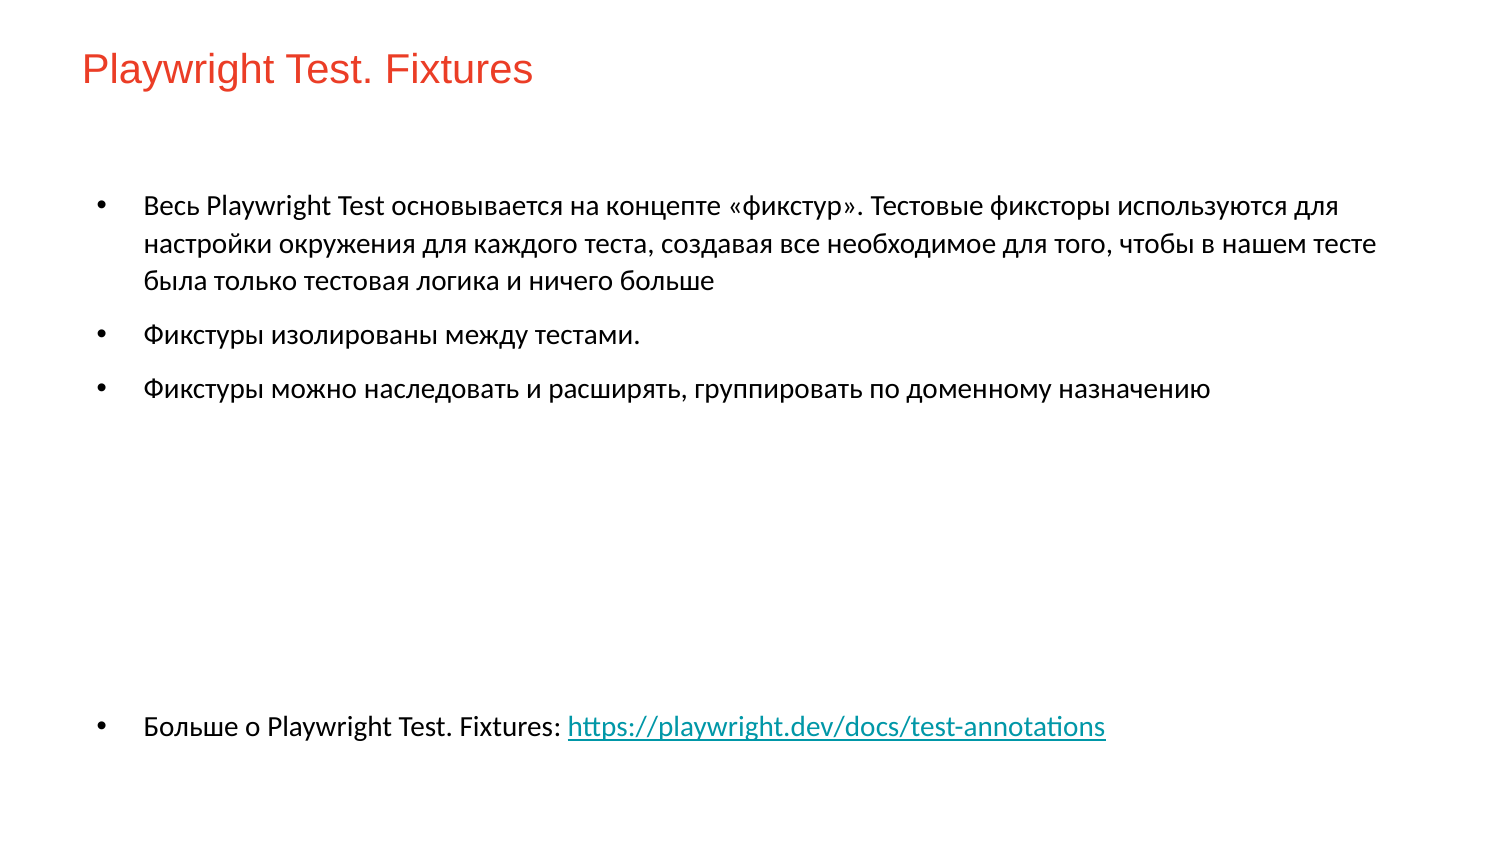

Playwright Test. Fixtures
Весь Playwright Test основывается на концепте «фикстур». Тестовые фиксторы используются для настройки окружения для каждого теста, создавая все необходимое для того, чтобы в нашем тесте была только тестовая логика и ничего больше
Фикстуры изолированы между тестами.
Фикстуры можно наследовать и расширять, группировать по доменному назначению
Больше о Playwright Test. Fixtures: https://playwright.dev/docs/test-annotations